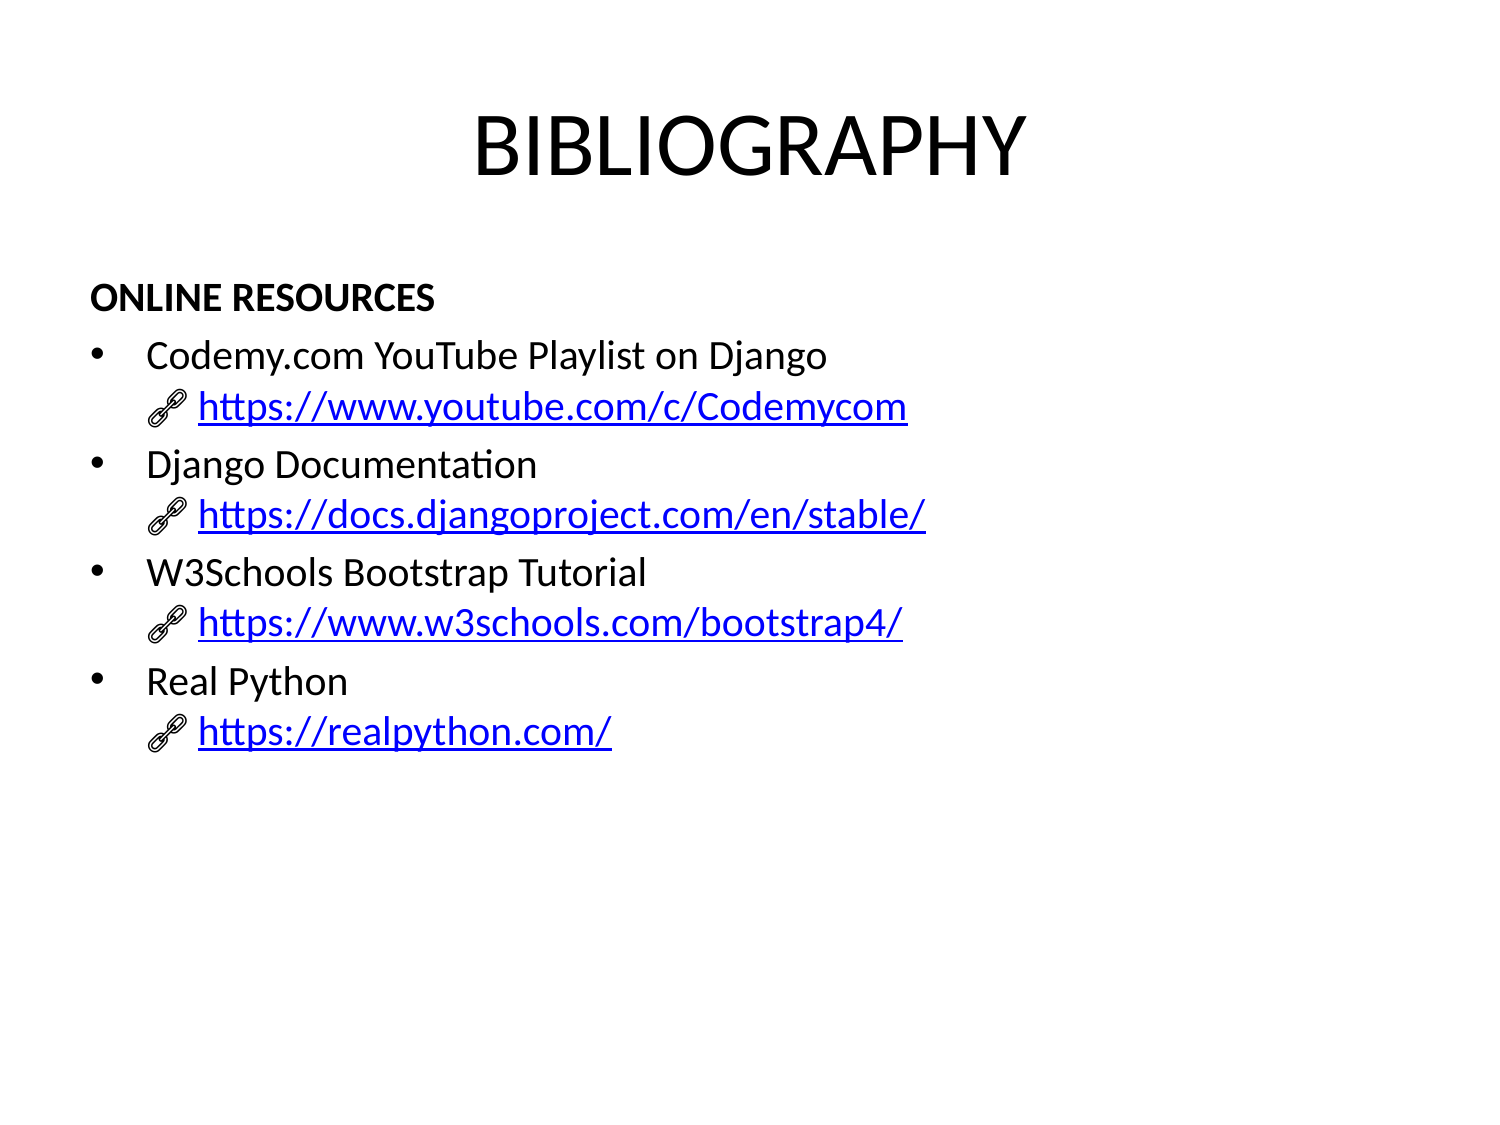

# BIBLIOGRAPHY
ONLINE RESOURCES
Codemy.com YouTube Playlist on Django
🔗 https://www.youtube.com/c/Codemycom
Django Documentation
🔗 https://docs.djangoproject.com/en/stable/
W3Schools Bootstrap Tutorial
🔗 https://www.w3schools.com/bootstrap4/
Real Python
🔗 https://realpython.com/